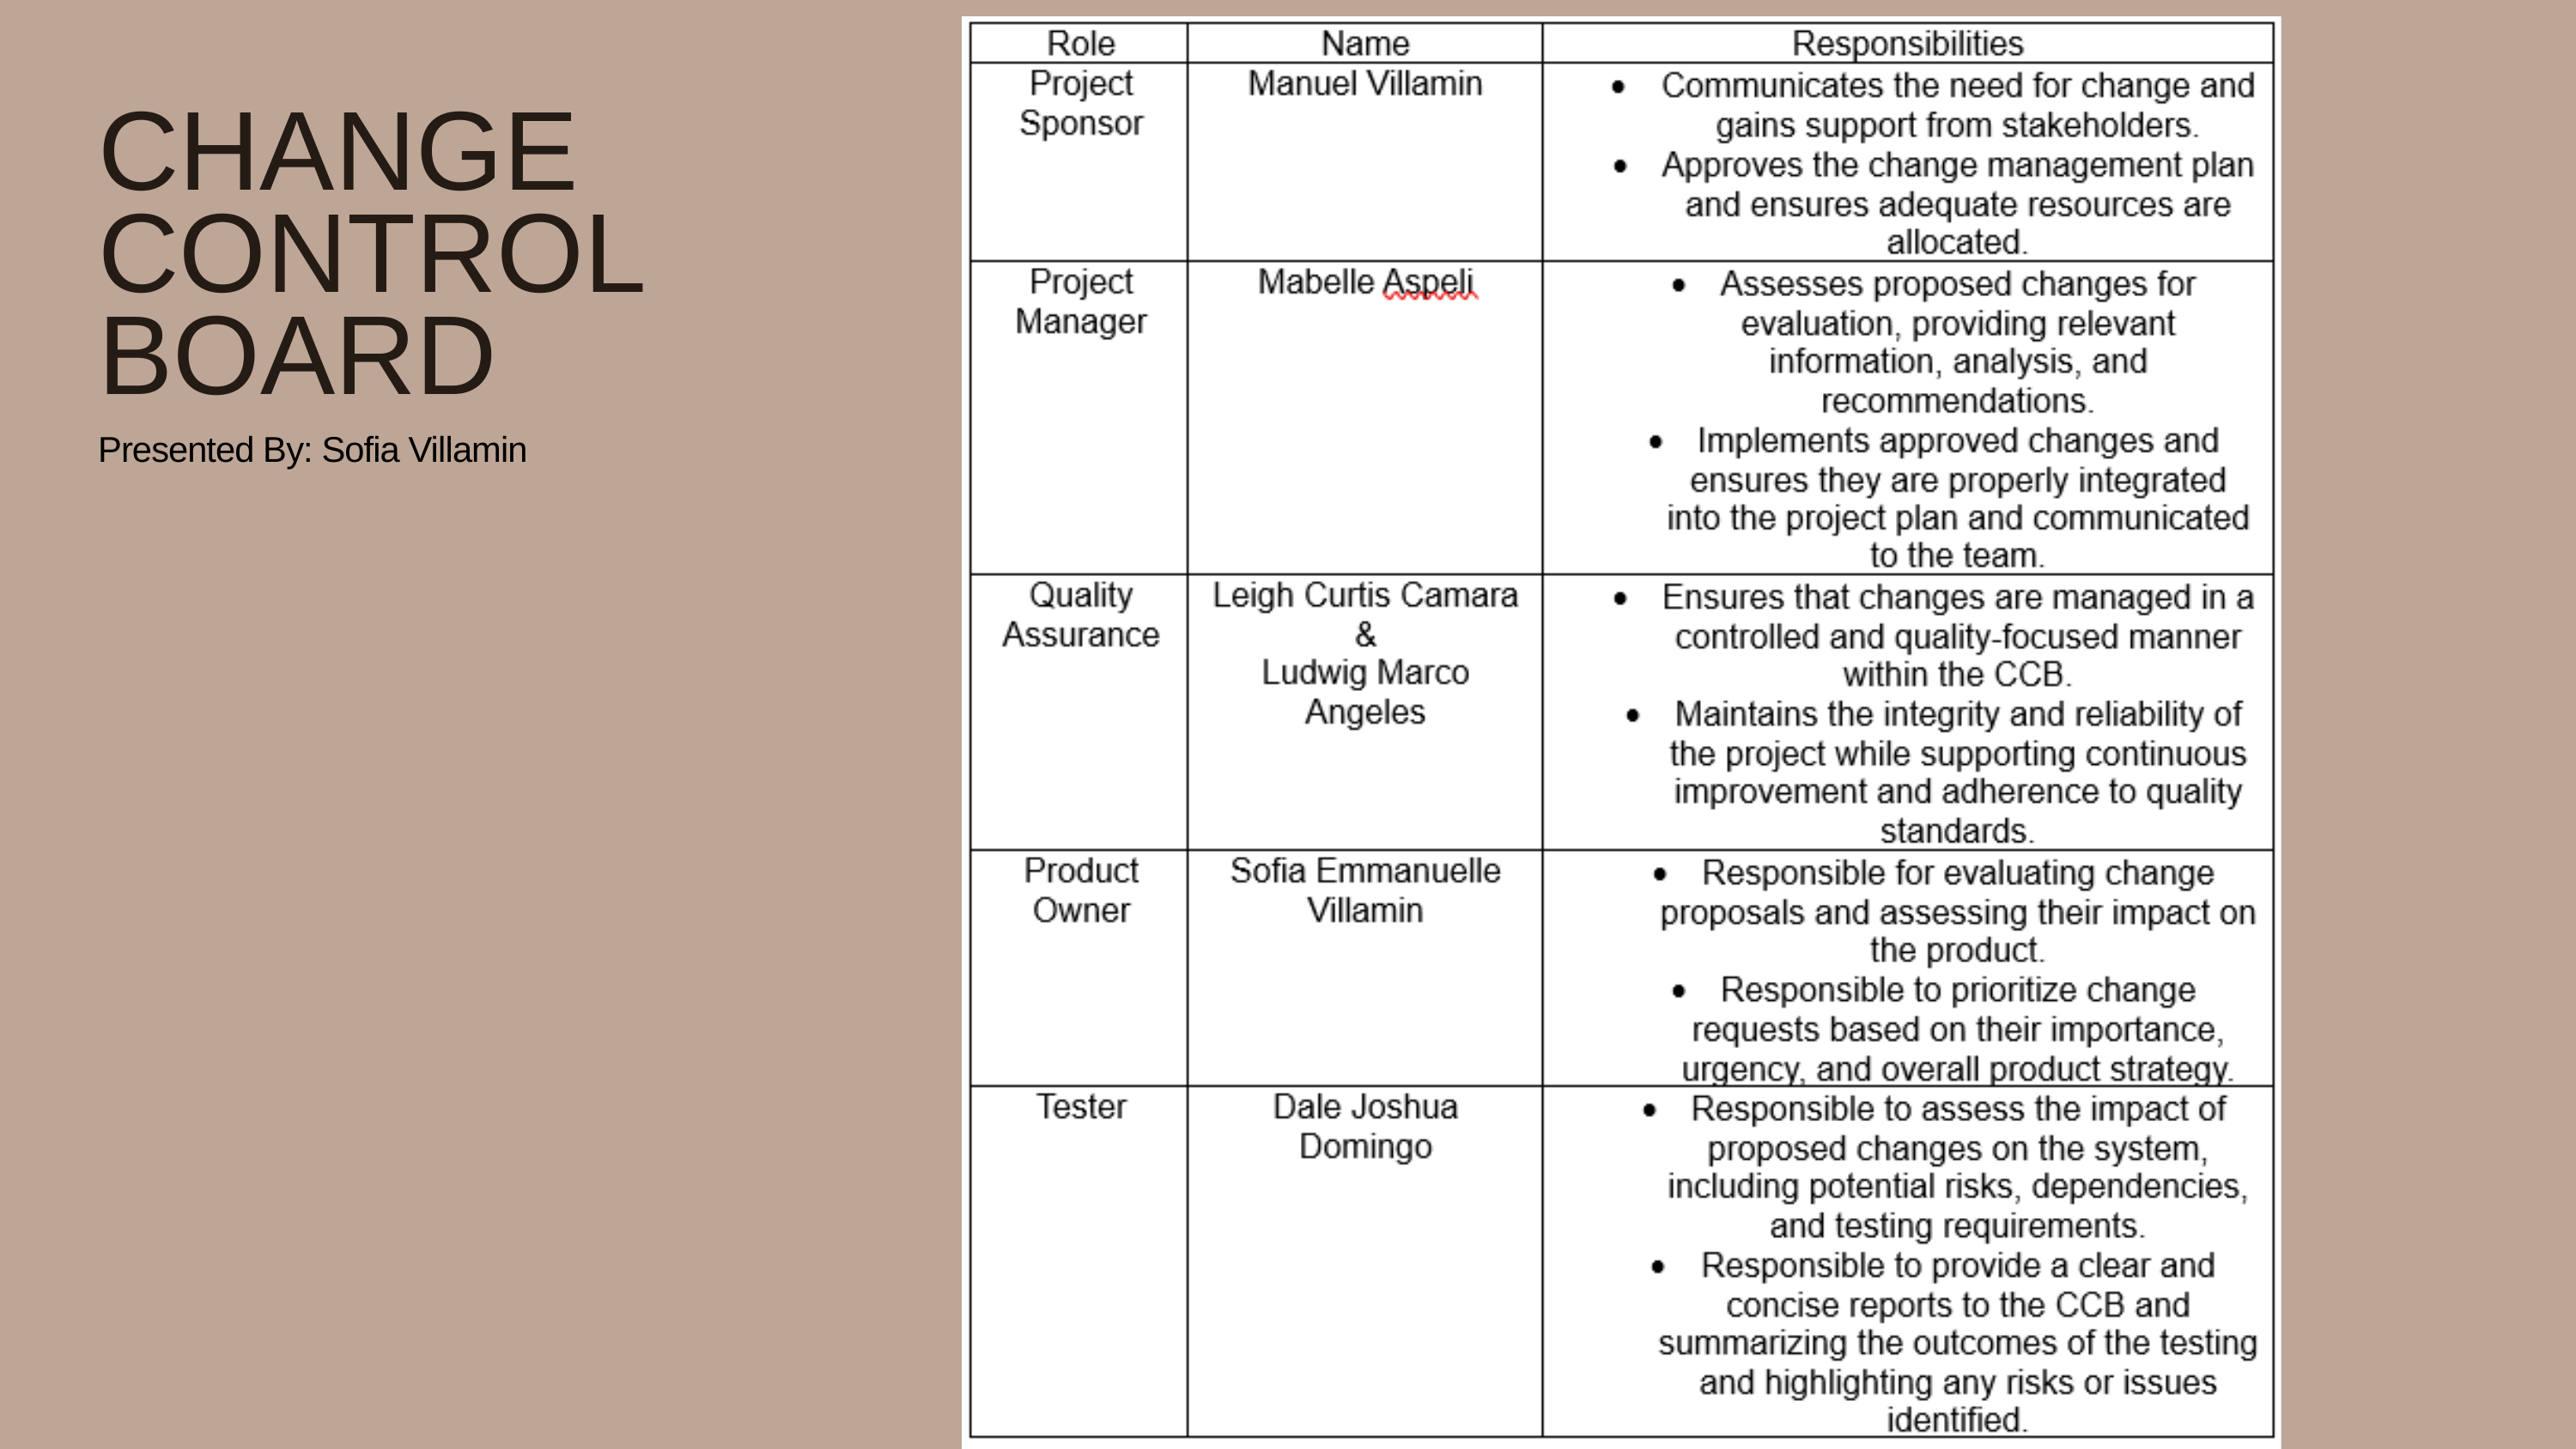

CHANGE CONTROL BOARD
Presented By: Sofia Villamin